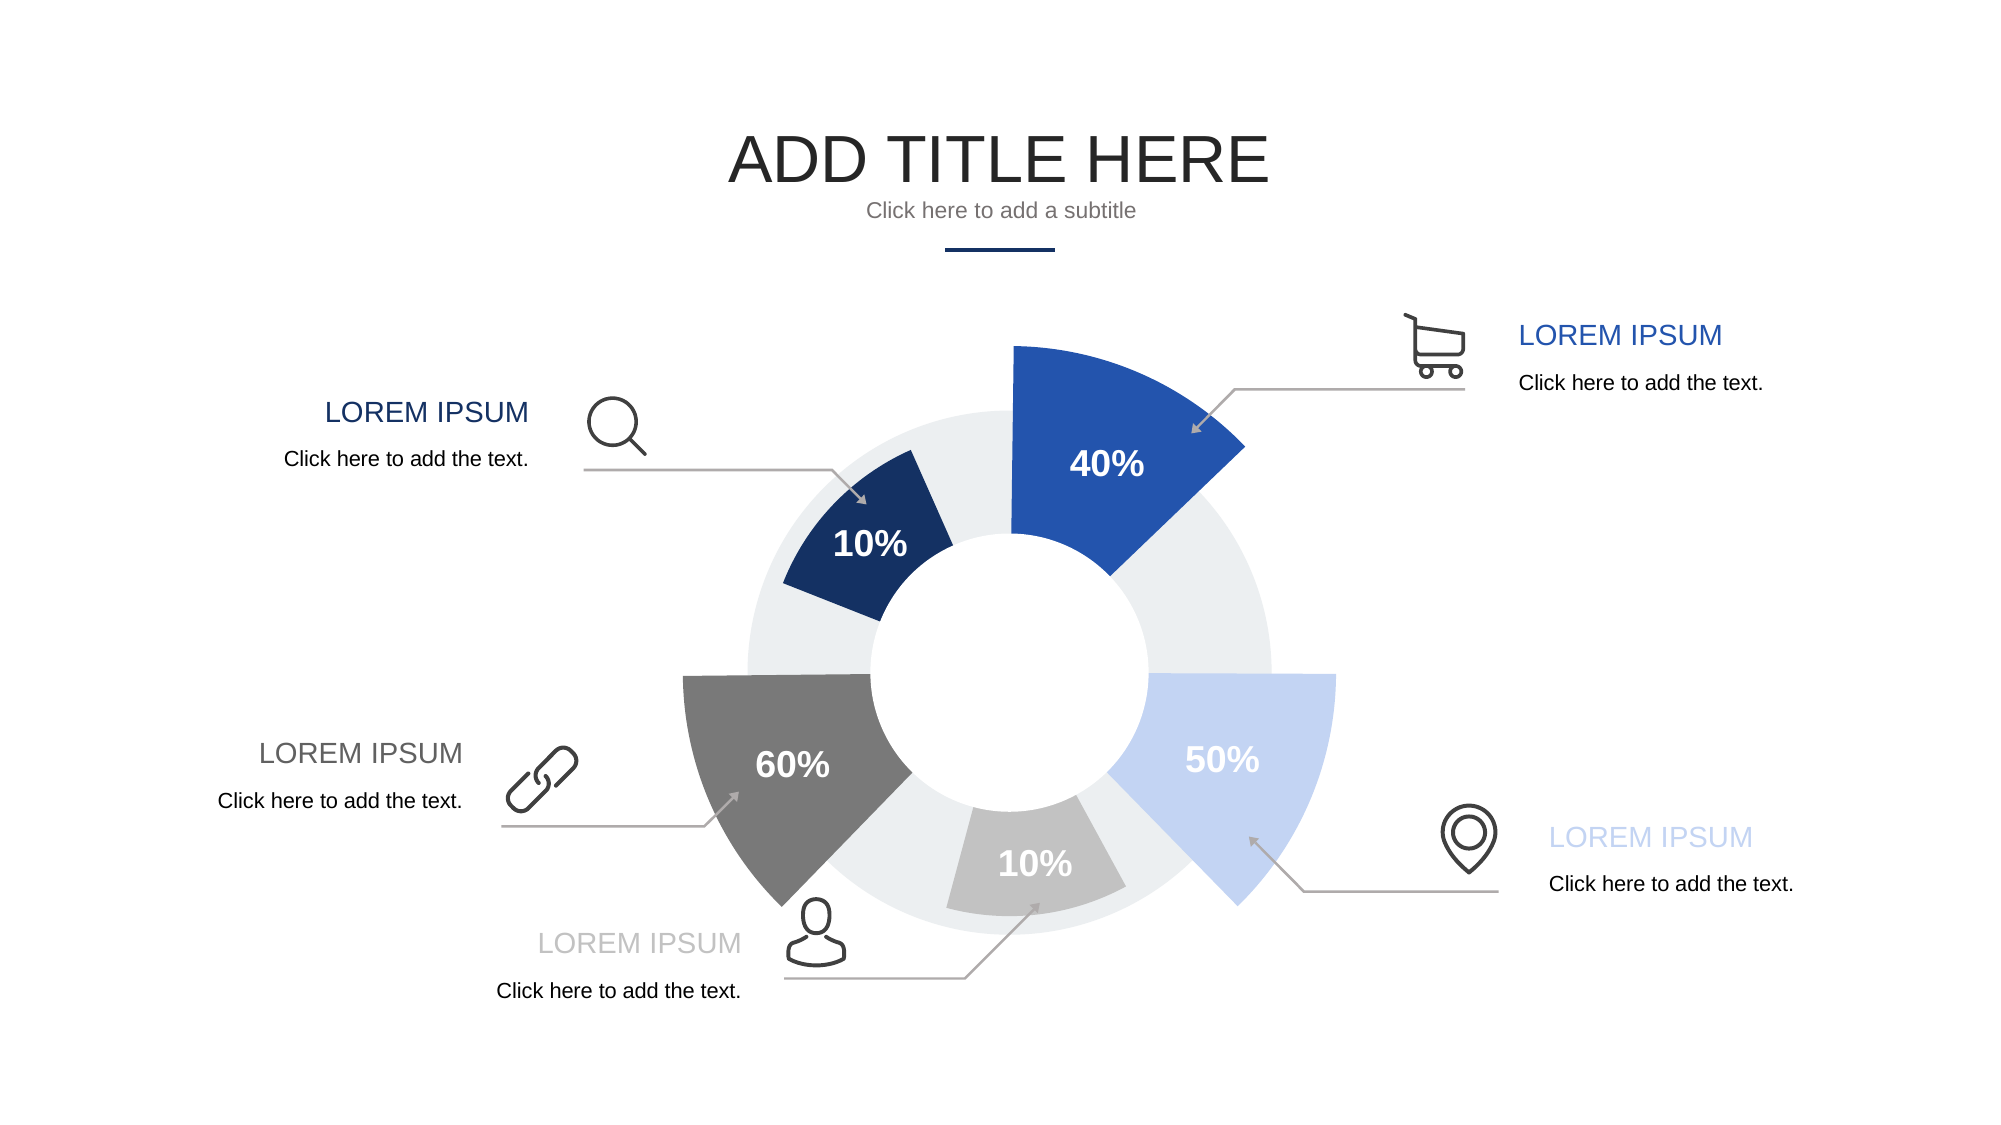

ADD TITLE HERE
Click here to add a subtitle
LOREM IPSUM

LOREM IPSUM
Click here to add the text.

Click here to add the text.
40%

10%

LOREM IPSUM
50%
60%

Click here to add the text.
LOREM IPSUM

10%
Click here to add the text.
LOREM IPSUM

Click here to add the text.